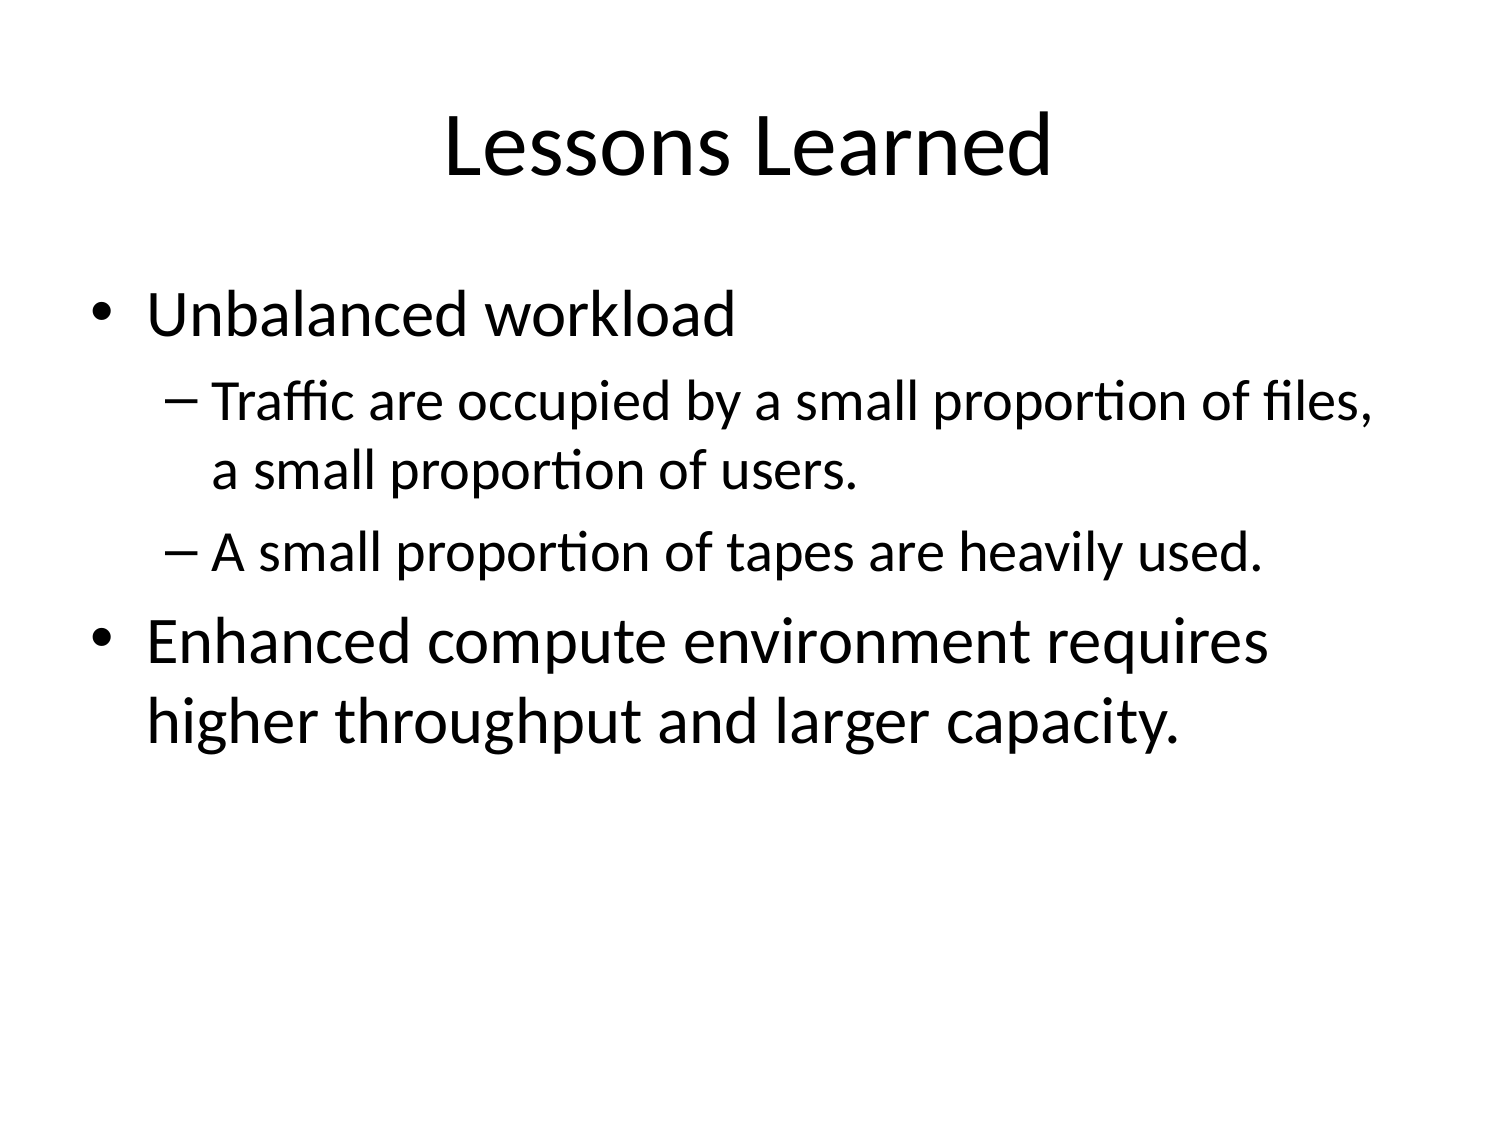

# Lessons Learned
Unbalanced workload
Traffic are occupied by a small proportion of files, a small proportion of users.
A small proportion of tapes are heavily used.
Enhanced compute environment requires higher throughput and larger capacity.